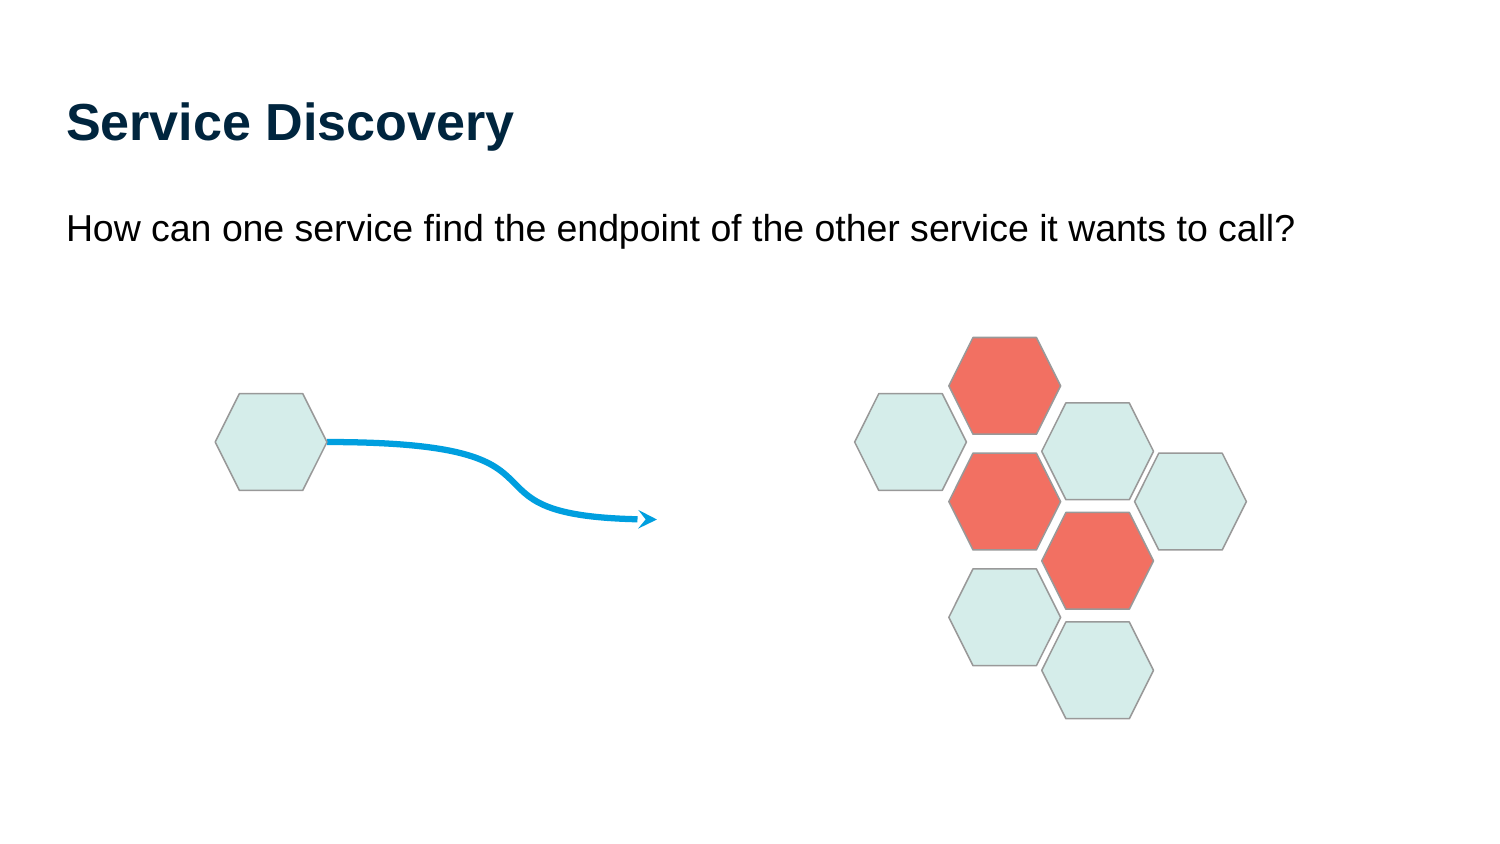

# Service Discovery
How can one service find the endpoint of the other service it wants to call?